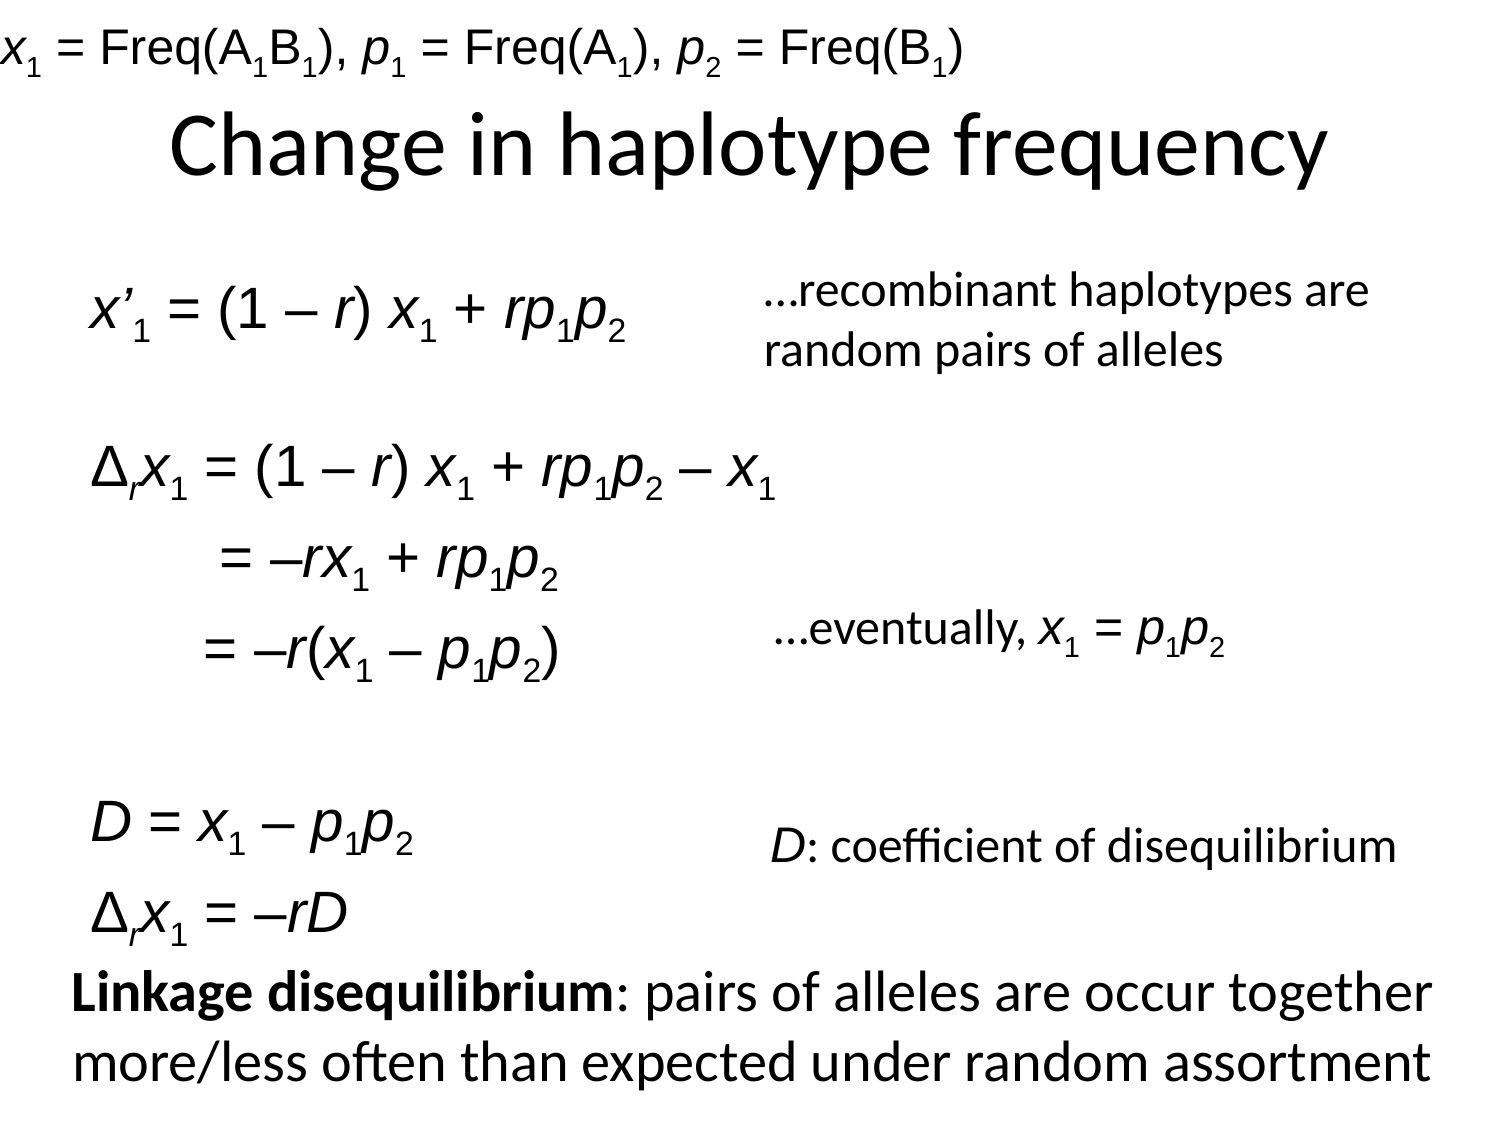

x1 = Freq(A1B1), p1 = Freq(A1), p2 = Freq(B1)
# Change in haplotype frequency
…recombinant haplotypes are random pairs of alleles
x’1 = (1 – r) x1 + rp1p2

Δrx1 = (1 – r) x1 + rp1p2 – x1
        = –rx1 + rp1p2
            = –r(x1 – p1p2)

D = x1 – p1p2
Δrx1 = –rD
…eventually, x1 = p1p2
D: coefficient of disequilibrium
Linkage disequilibrium: pairs of alleles are occur together more/less often than expected under random assortment